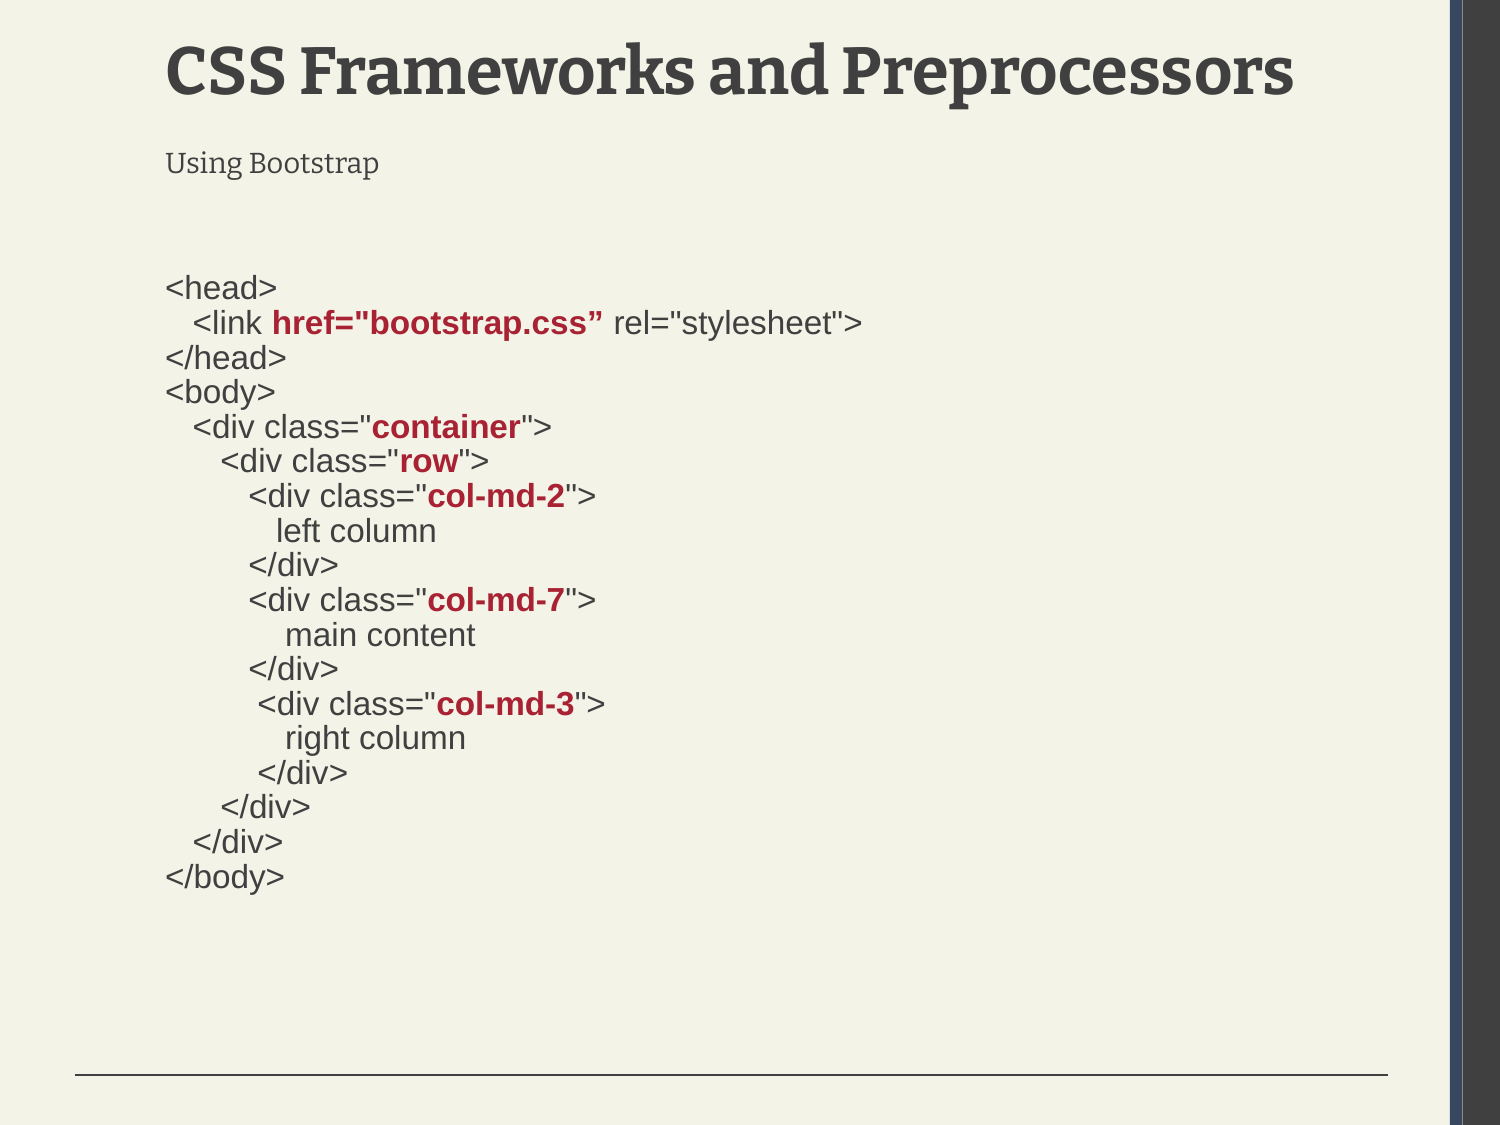

# CSS Frameworks and Preprocessors
Using Bootstrap
<head>
   <link href="bootstrap.css” rel="stylesheet">
</head>
<body>
   <div class="container">
      <div class="row">
         <div class="col-md-2">
            left column
         </div>
         <div class="col-md-7">
             main content
         </div>
          <div class="col-md-3">
             right column
          </div>
      </div>
   </div>
</body>